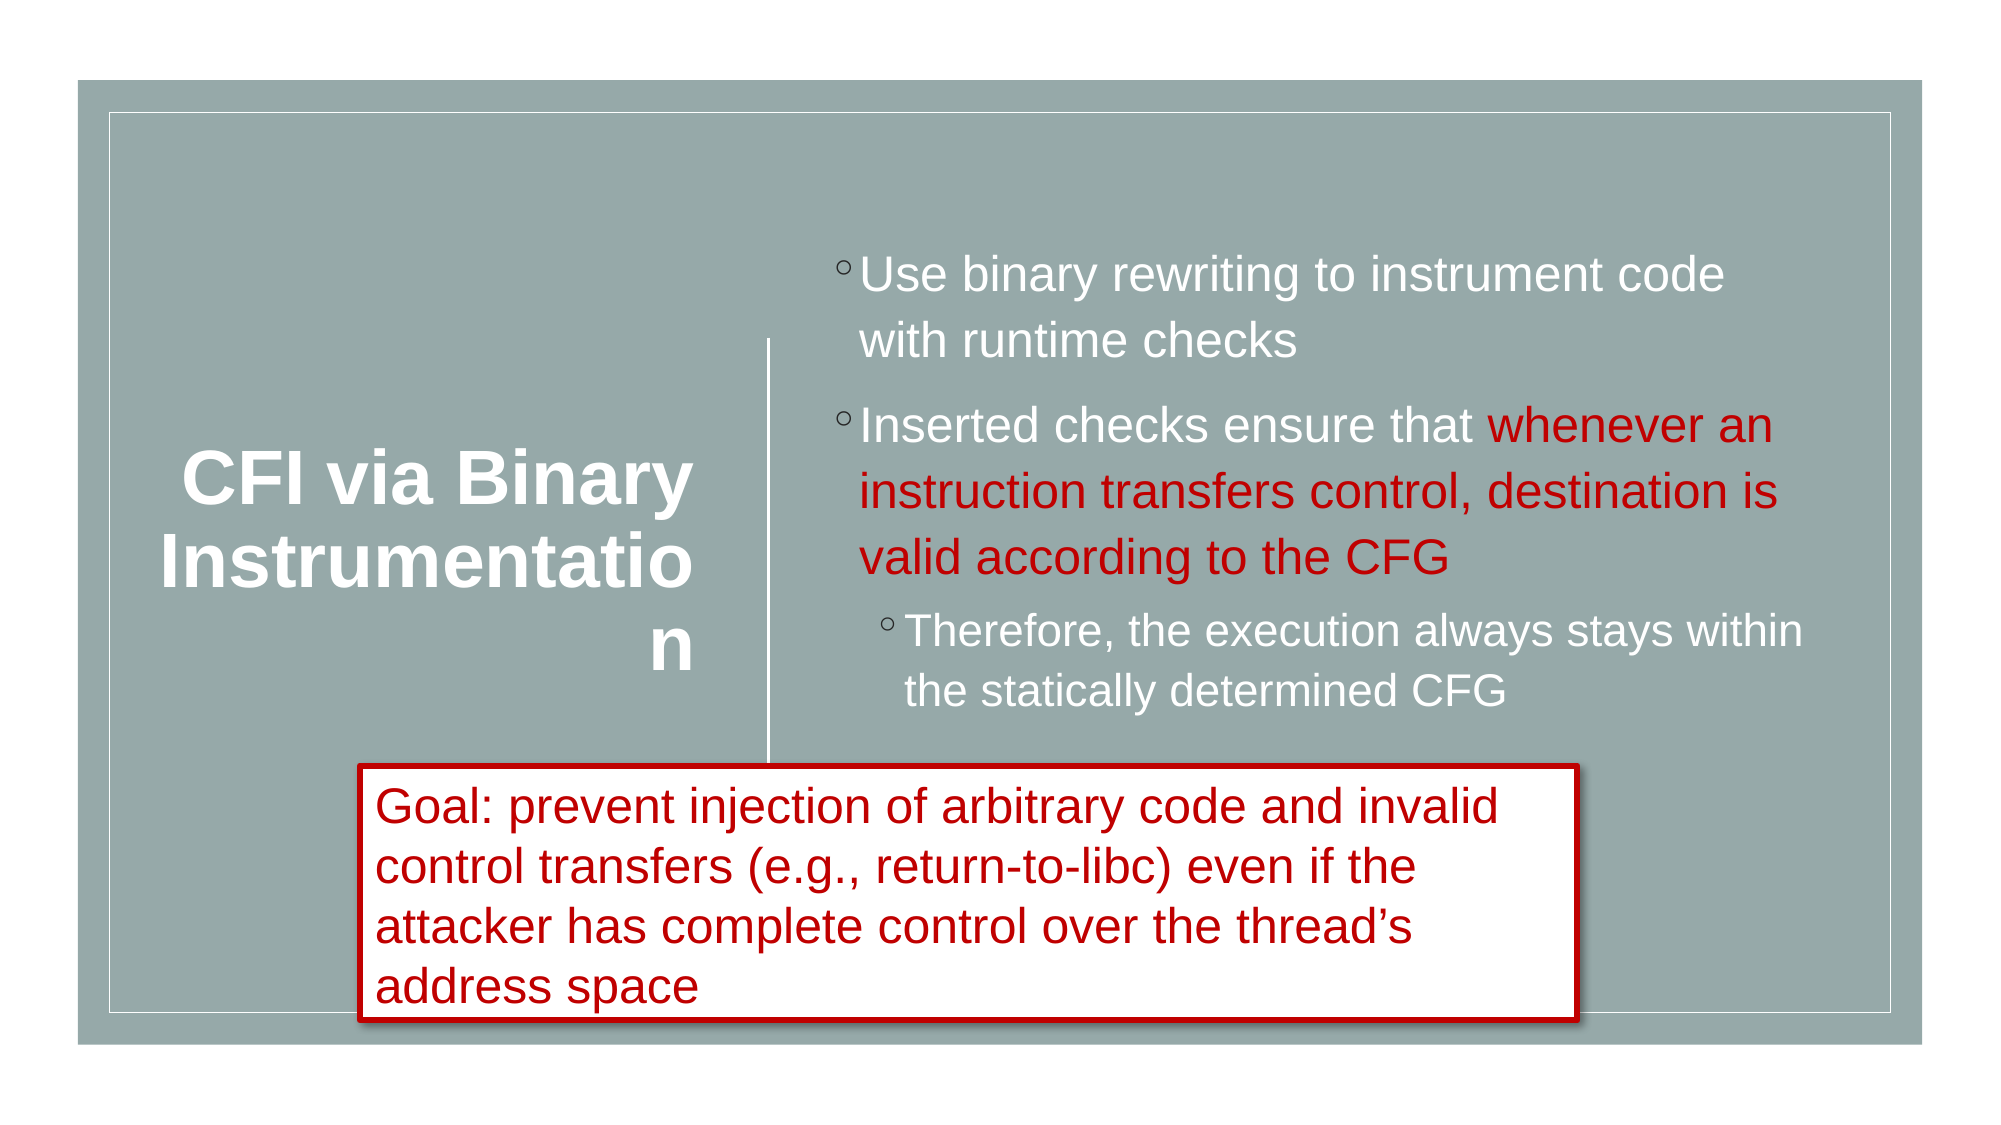

# CFI via Binary Instrumentation
Use binary rewriting to instrument code with runtime checks
Inserted checks ensure that whenever an instruction transfers control, destination is valid according to the CFG
Therefore, the execution always stays within the statically determined CFG
Goal: prevent injection of arbitrary code and invalid control transfers (e.g., return-to-libc) even if the attacker has complete control over the thread’s address space